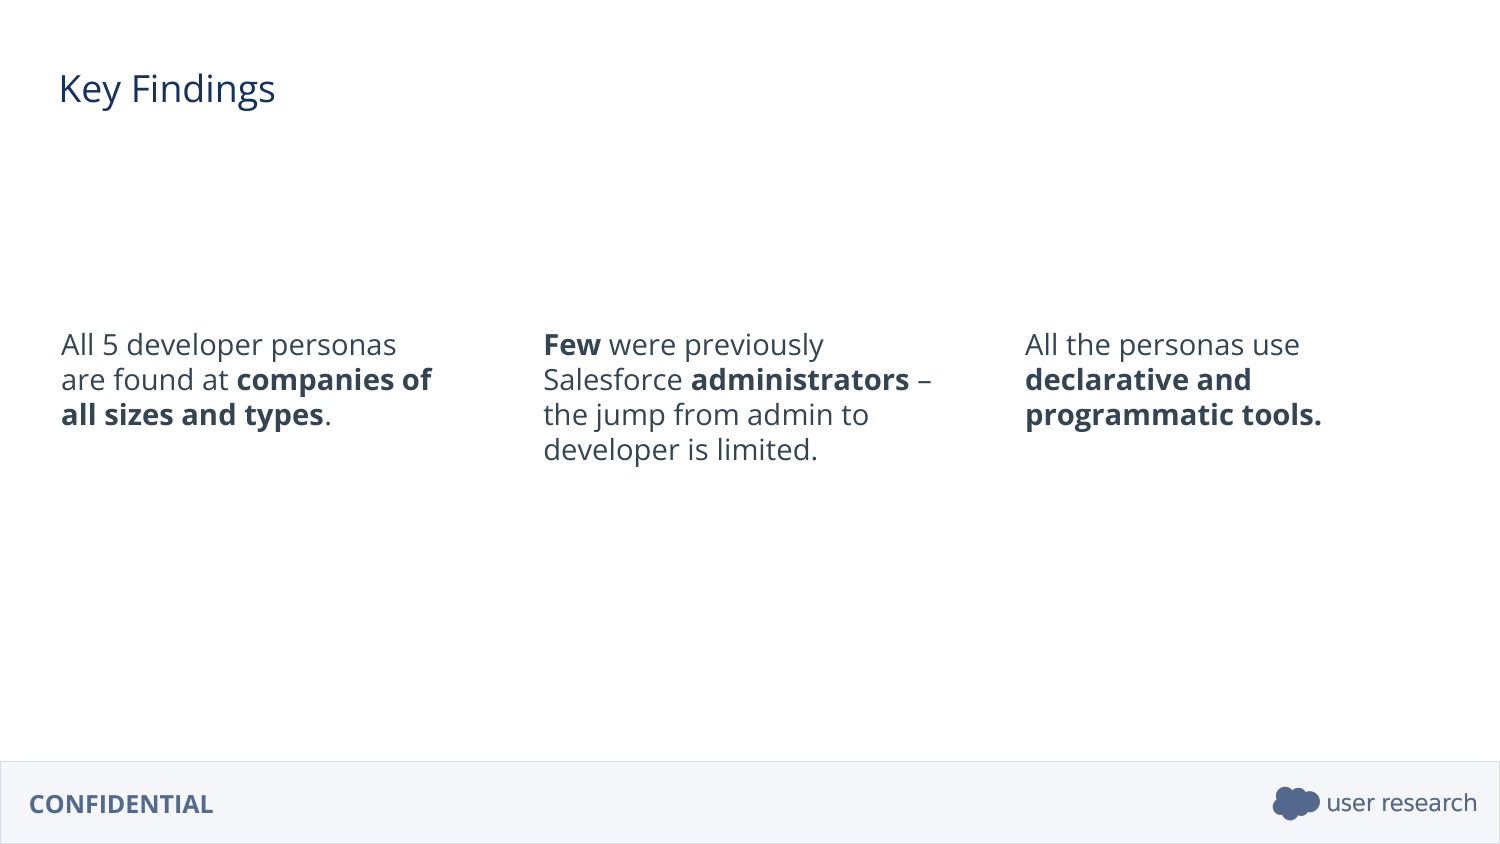

Key Findings
All 5 developer personas
are found at companies of
all sizes and types.
Few were previously
Salesforce administrators – the jump from admin to developer is limited.

All the personas use declarative and programmatic tools.